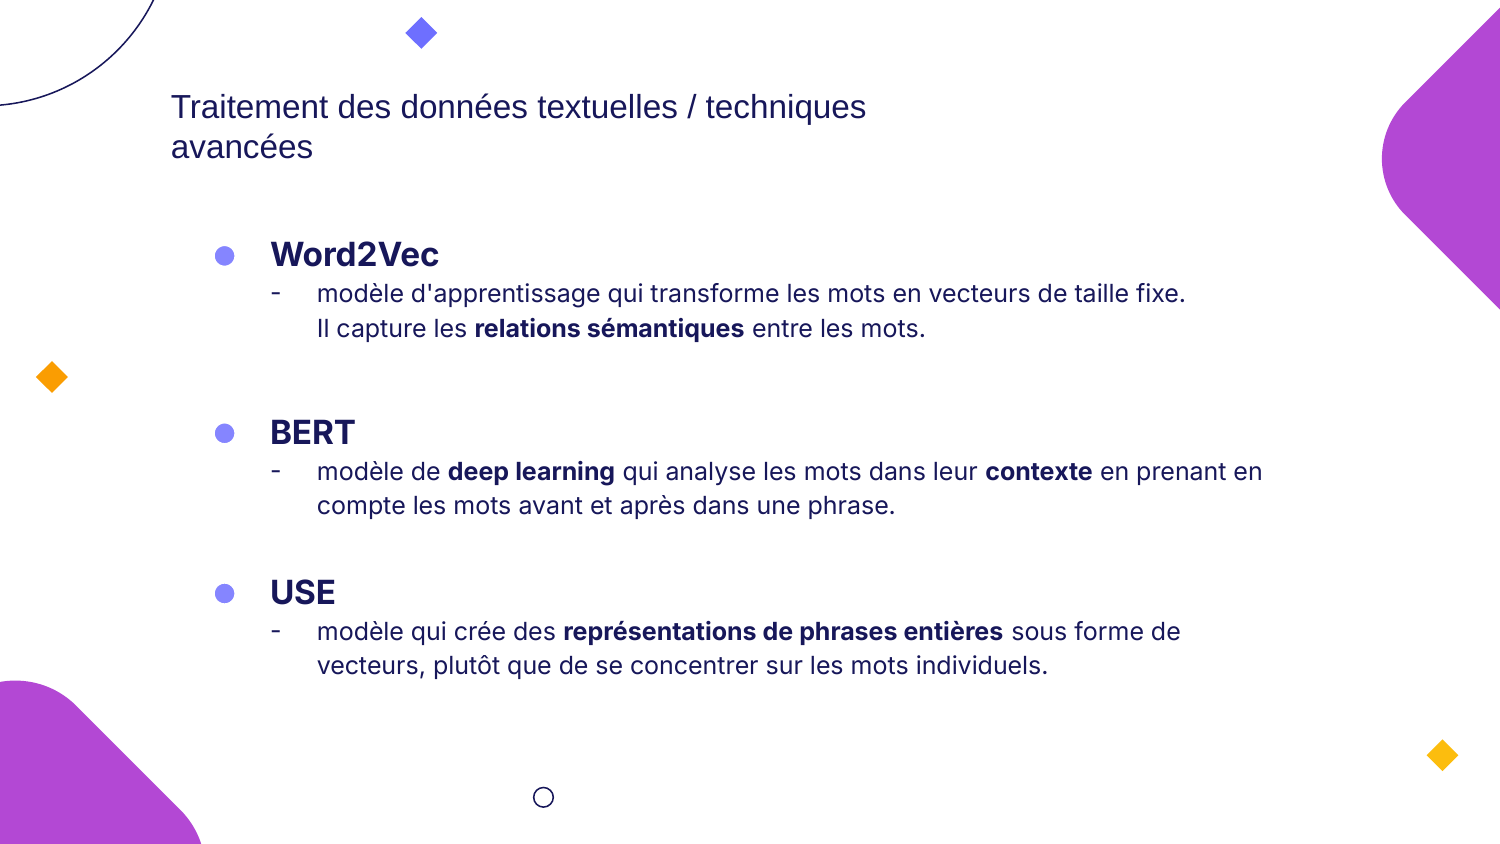

# Traitement des données textuelles / techniques avancées
Word2Vec
modèle d'apprentissage qui transforme les mots en vecteurs de taille fixe. Il capture les relations sémantiques entre les mots.

BERT
modèle de deep learning qui analyse les mots dans leur contexte en prenant en compte les mots avant et après dans une phrase.

USE
modèle qui crée des représentations de phrases entières sous forme de vecteurs, plutôt que de se concentrer sur les mots individuels.